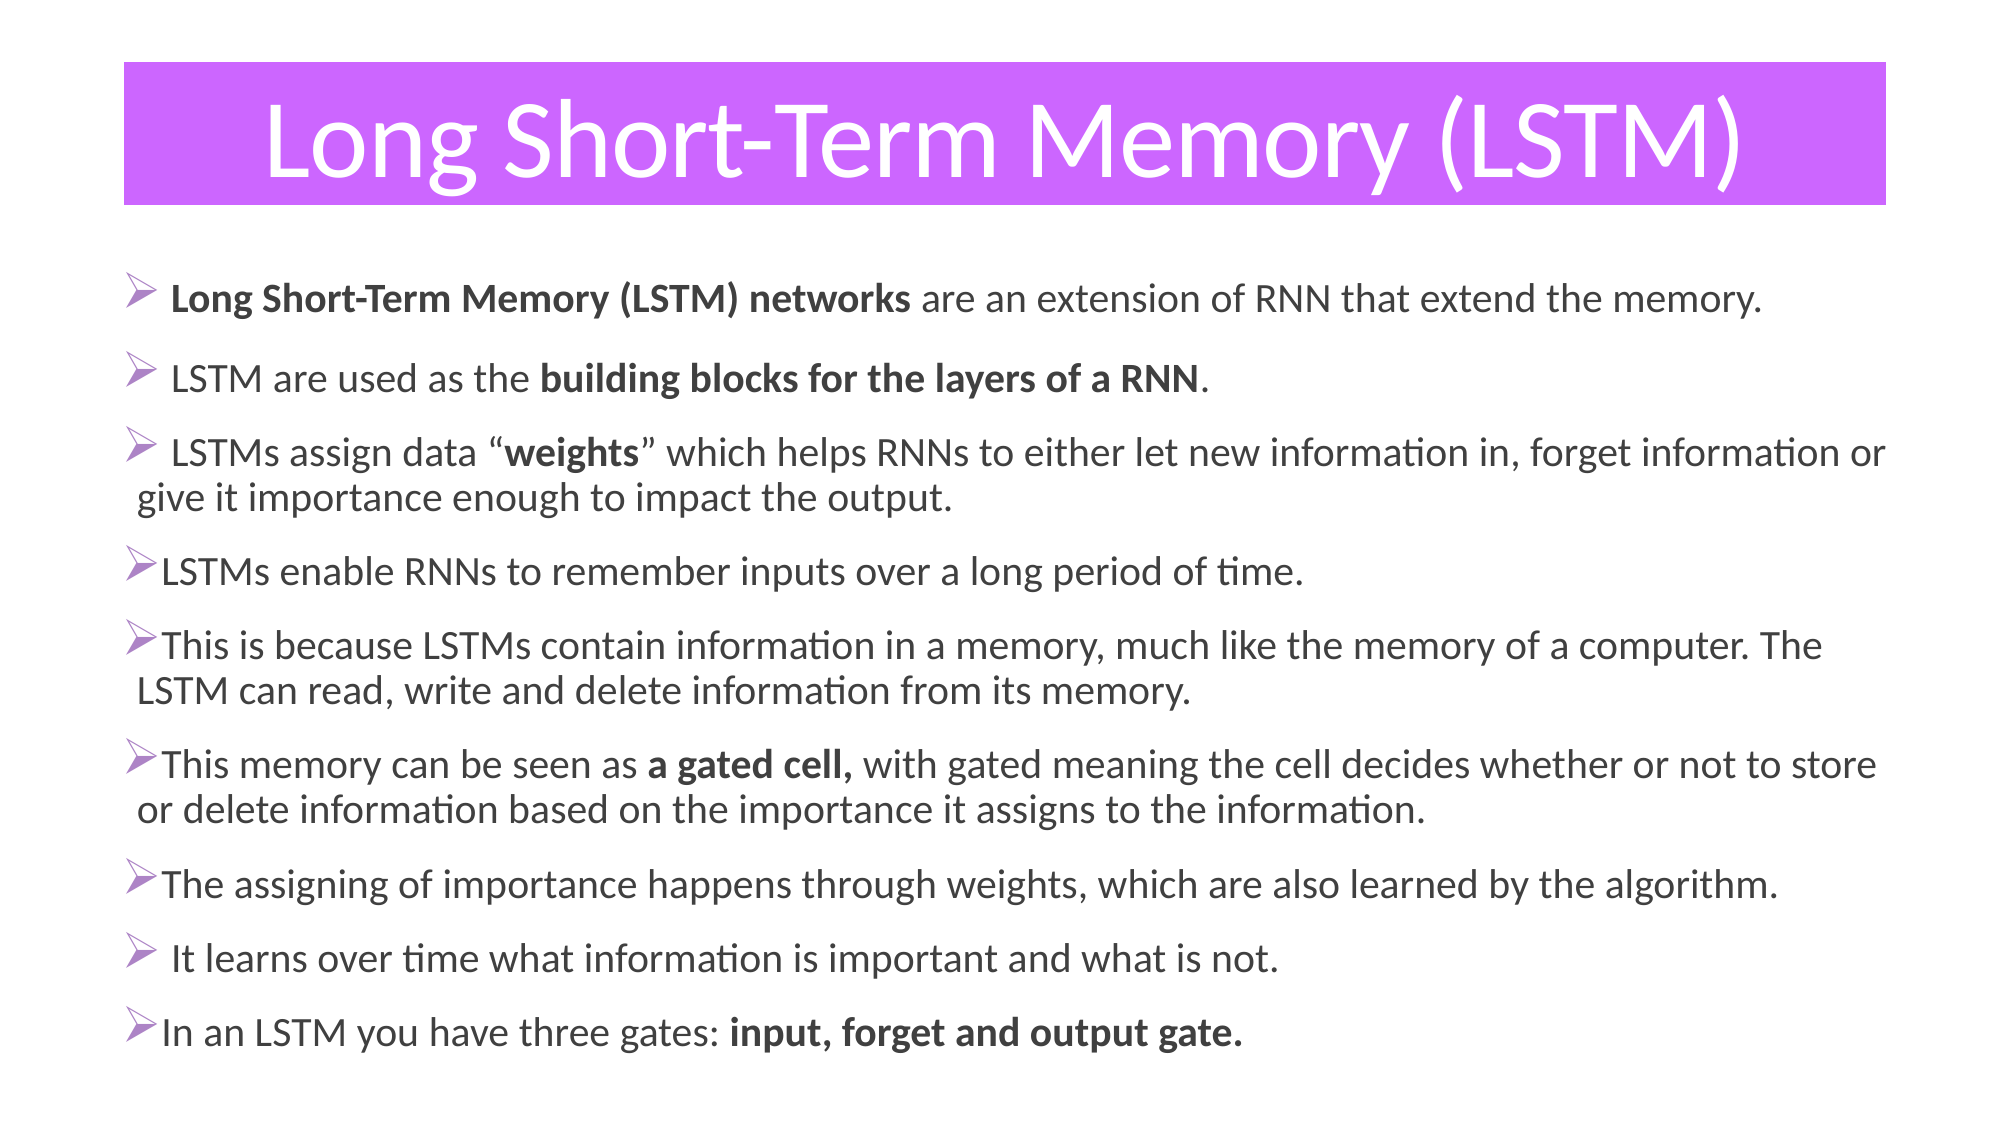

# Long Short-Term Memory (LSTM)
 Long Short-Term Memory (LSTM) networks are an extension of RNN that extend the memory.
 LSTM are used as the building blocks for the layers of a RNN.
 LSTMs assign data “weights” which helps RNNs to either let new information in, forget information or give it importance enough to impact the output.
LSTMs enable RNNs to remember inputs over a long period of time.
This is because LSTMs contain information in a memory, much like the memory of a computer. The LSTM can read, write and delete information from its memory.
This memory can be seen as a gated cell, with gated meaning the cell decides whether or not to store or delete information based on the importance it assigns to the information.
The assigning of importance happens through weights, which are also learned by the algorithm.
 It learns over time what information is important and what is not.
In an LSTM you have three gates: input, forget and output gate.